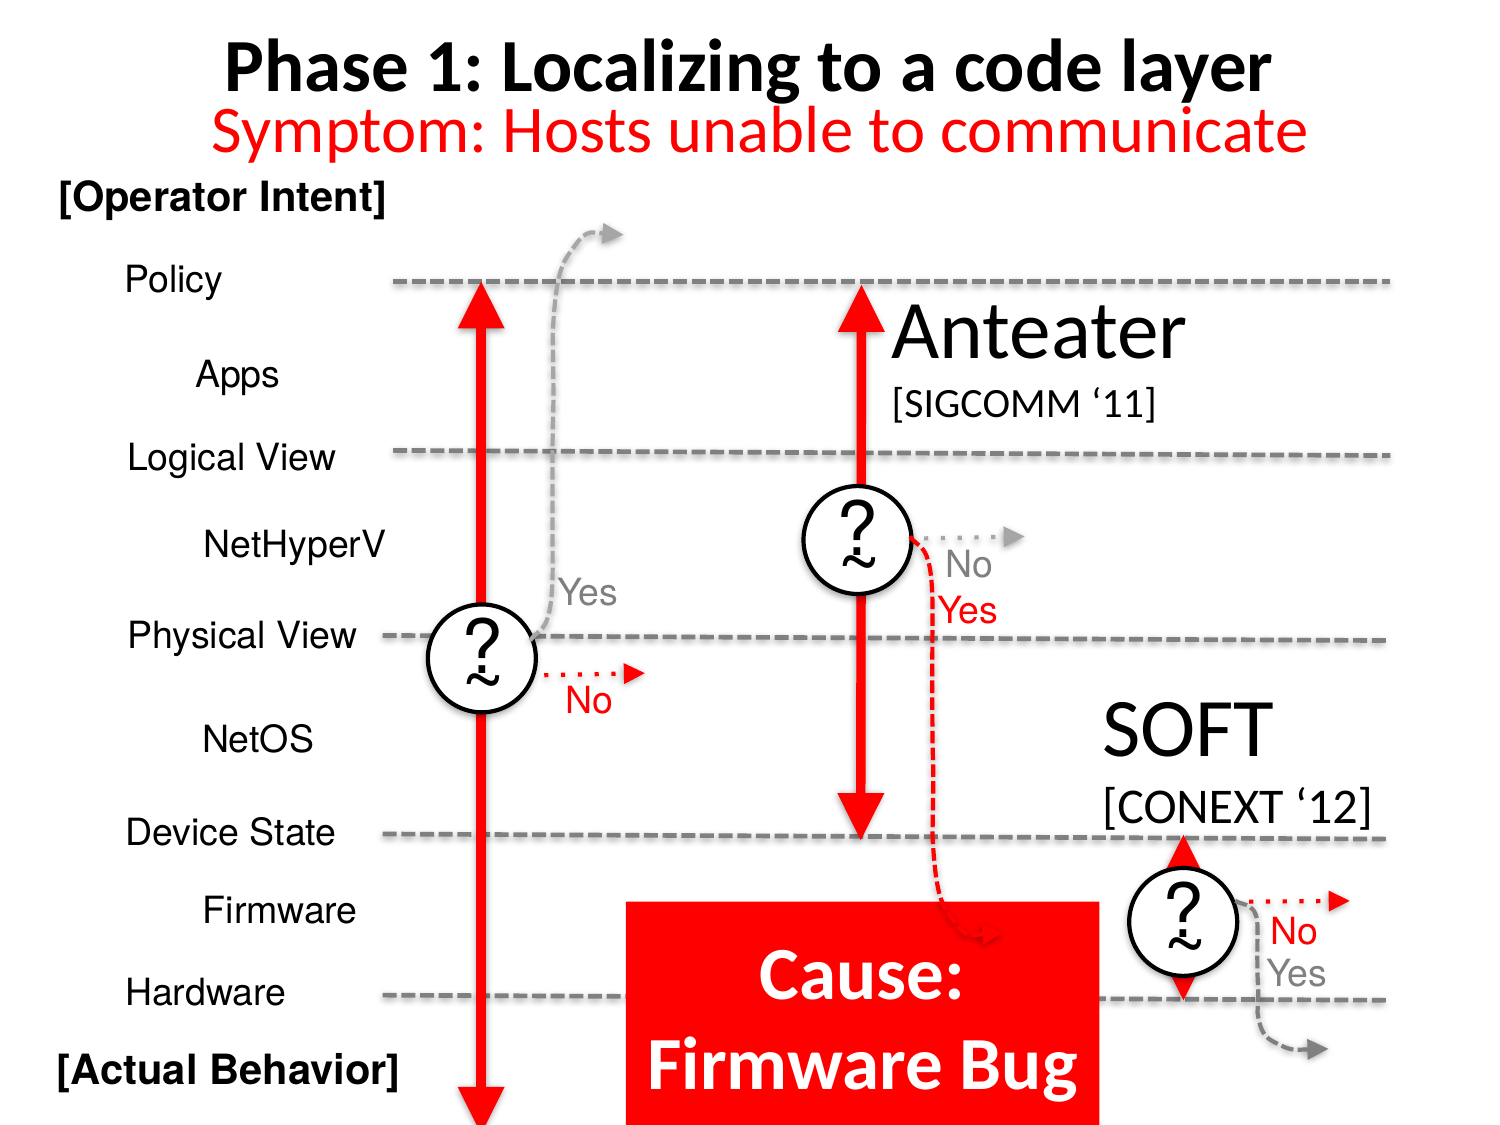

# Phase 1: Localizing to a code layer
Symptom: Hosts unable to communicate
[Operator Intent]

Yes
No
Policy
Anteater
[SIGCOMM ‘11]
?

~
No

Yes
Apps
Logical View
NetHyperV
?

~
Physical View
SOFT
[CONEXT ‘12]
NetOS
Device State
?

~
No

Yes
Firmware
Cause: Firmware Bug
Hardware
[Actual Behavior]